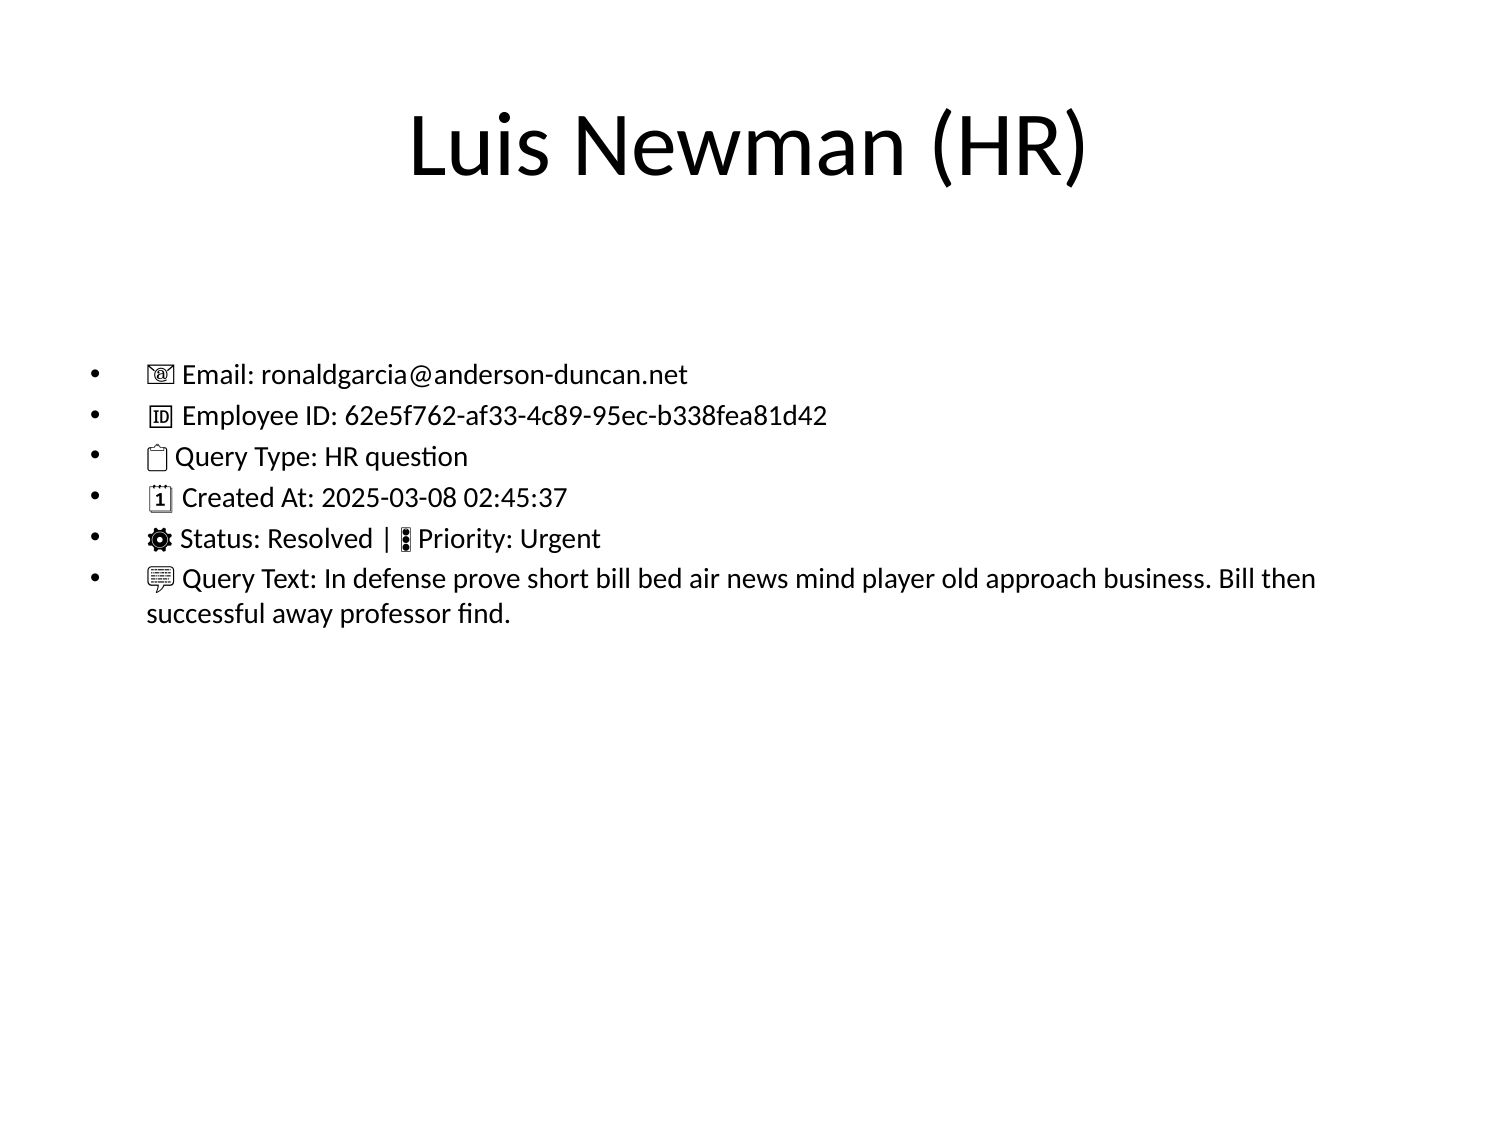

# Luis Newman (HR)

📧 Email: ronaldgarcia@anderson-duncan.net
🆔 Employee ID: 62e5f762-af33-4c89-95ec-b338fea81d42
📋 Query Type: HR question
🗓 Created At: 2025-03-08 02:45:37
⚙ Status: Resolved | 🚦 Priority: Urgent
💬 Query Text: In defense prove short bill bed air news mind player old approach business. Bill then successful away professor find.